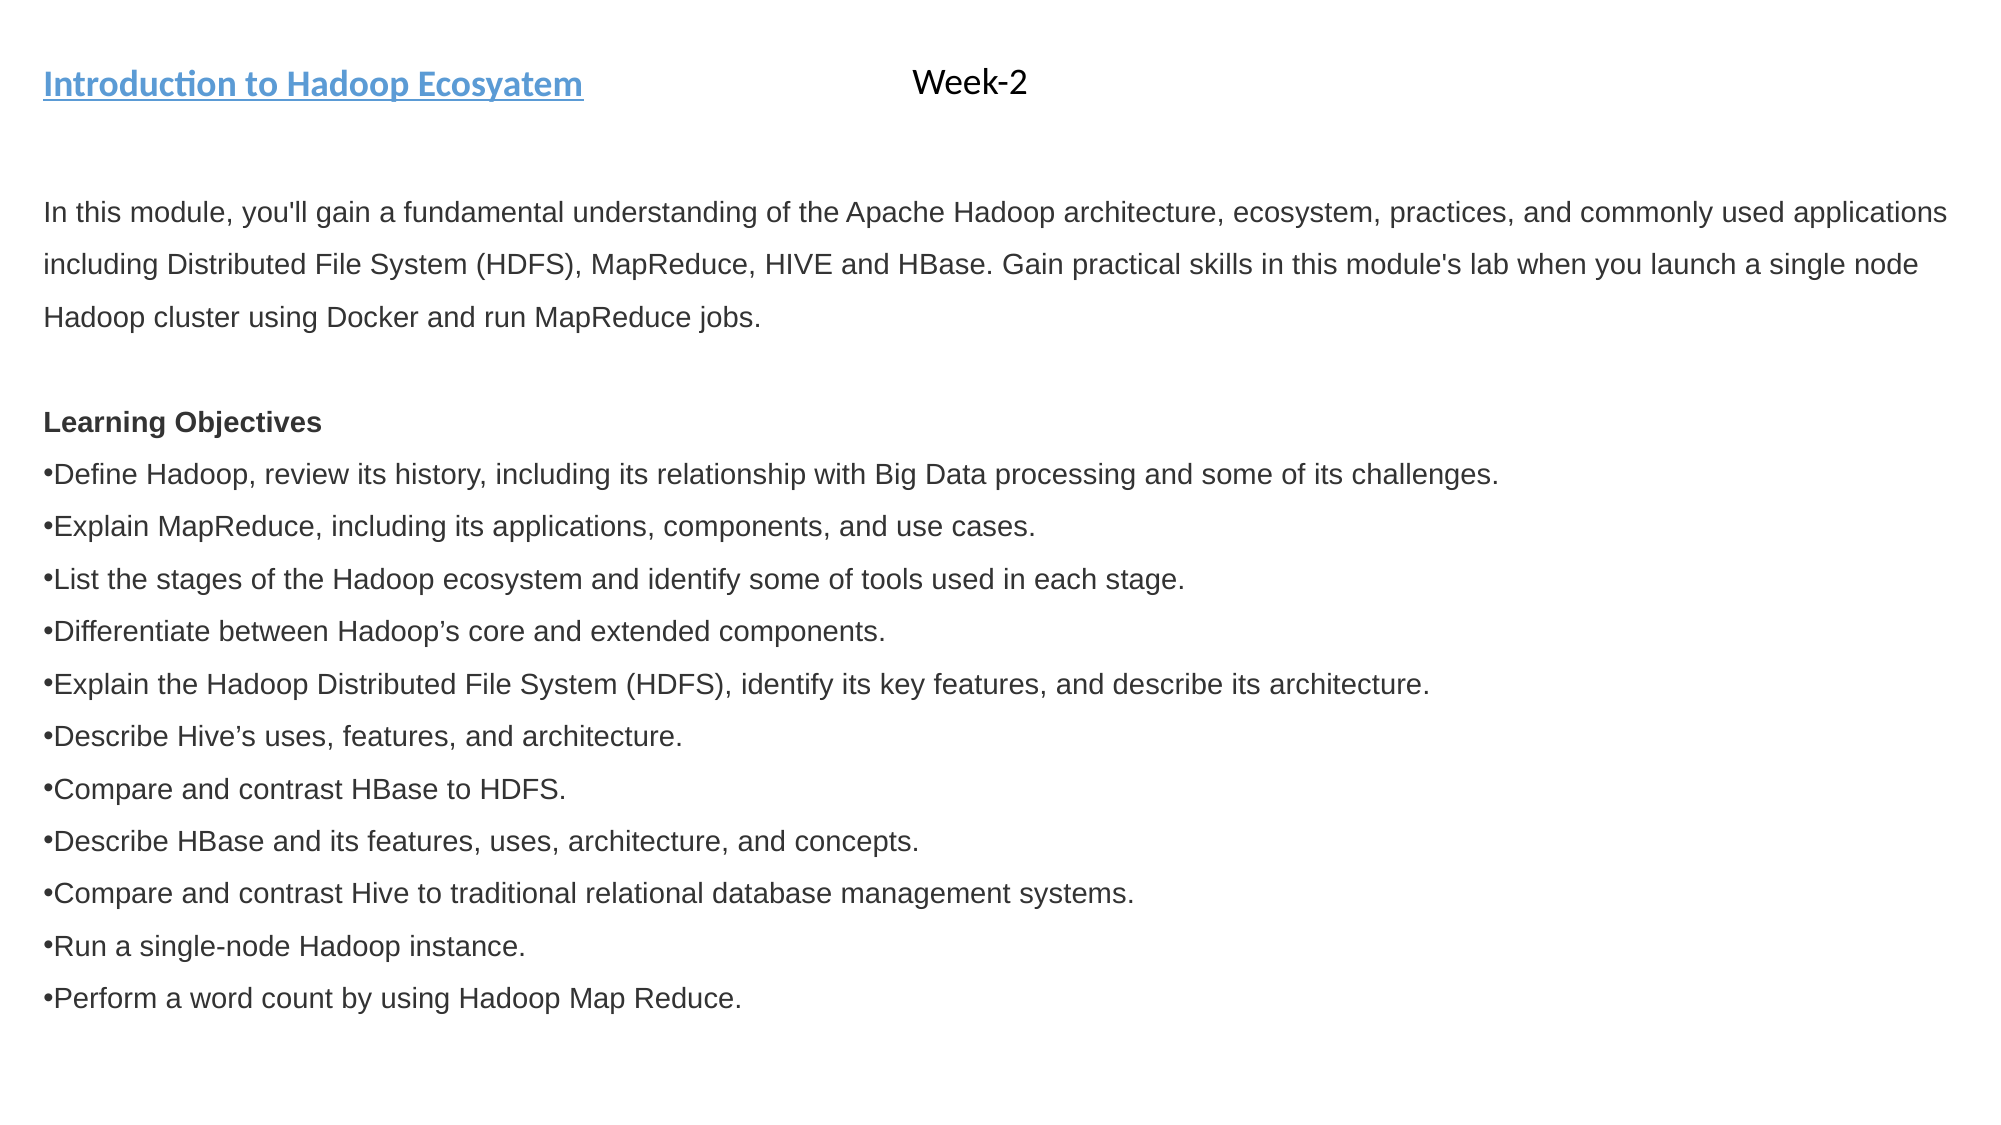

Week-2
Introduction to Hadoop Ecosyatem
In this module, you'll gain a fundamental understanding of the Apache Hadoop architecture, ecosystem, practices, and commonly used applications including Distributed File System (HDFS), MapReduce, HIVE and HBase. Gain practical skills in this module's lab when you launch a single node Hadoop cluster using Docker and run MapReduce jobs.

Learning Objectives
Define Hadoop, review its history, including its relationship with Big Data processing and some of its challenges.
Explain MapReduce, including its applications, components, and use cases.
List the stages of the Hadoop ecosystem and identify some of tools used in each stage.
Differentiate between Hadoop’s core and extended components.
Explain the Hadoop Distributed File System (HDFS), identify its key features, and describe its architecture.
Describe Hive’s uses, features, and architecture.
Compare and contrast HBase to HDFS.
Describe HBase and its features, uses, architecture, and concepts.
Compare and contrast Hive to traditional relational database management systems.
Run a single-node Hadoop instance.
Perform a word count by using Hadoop Map Reduce.